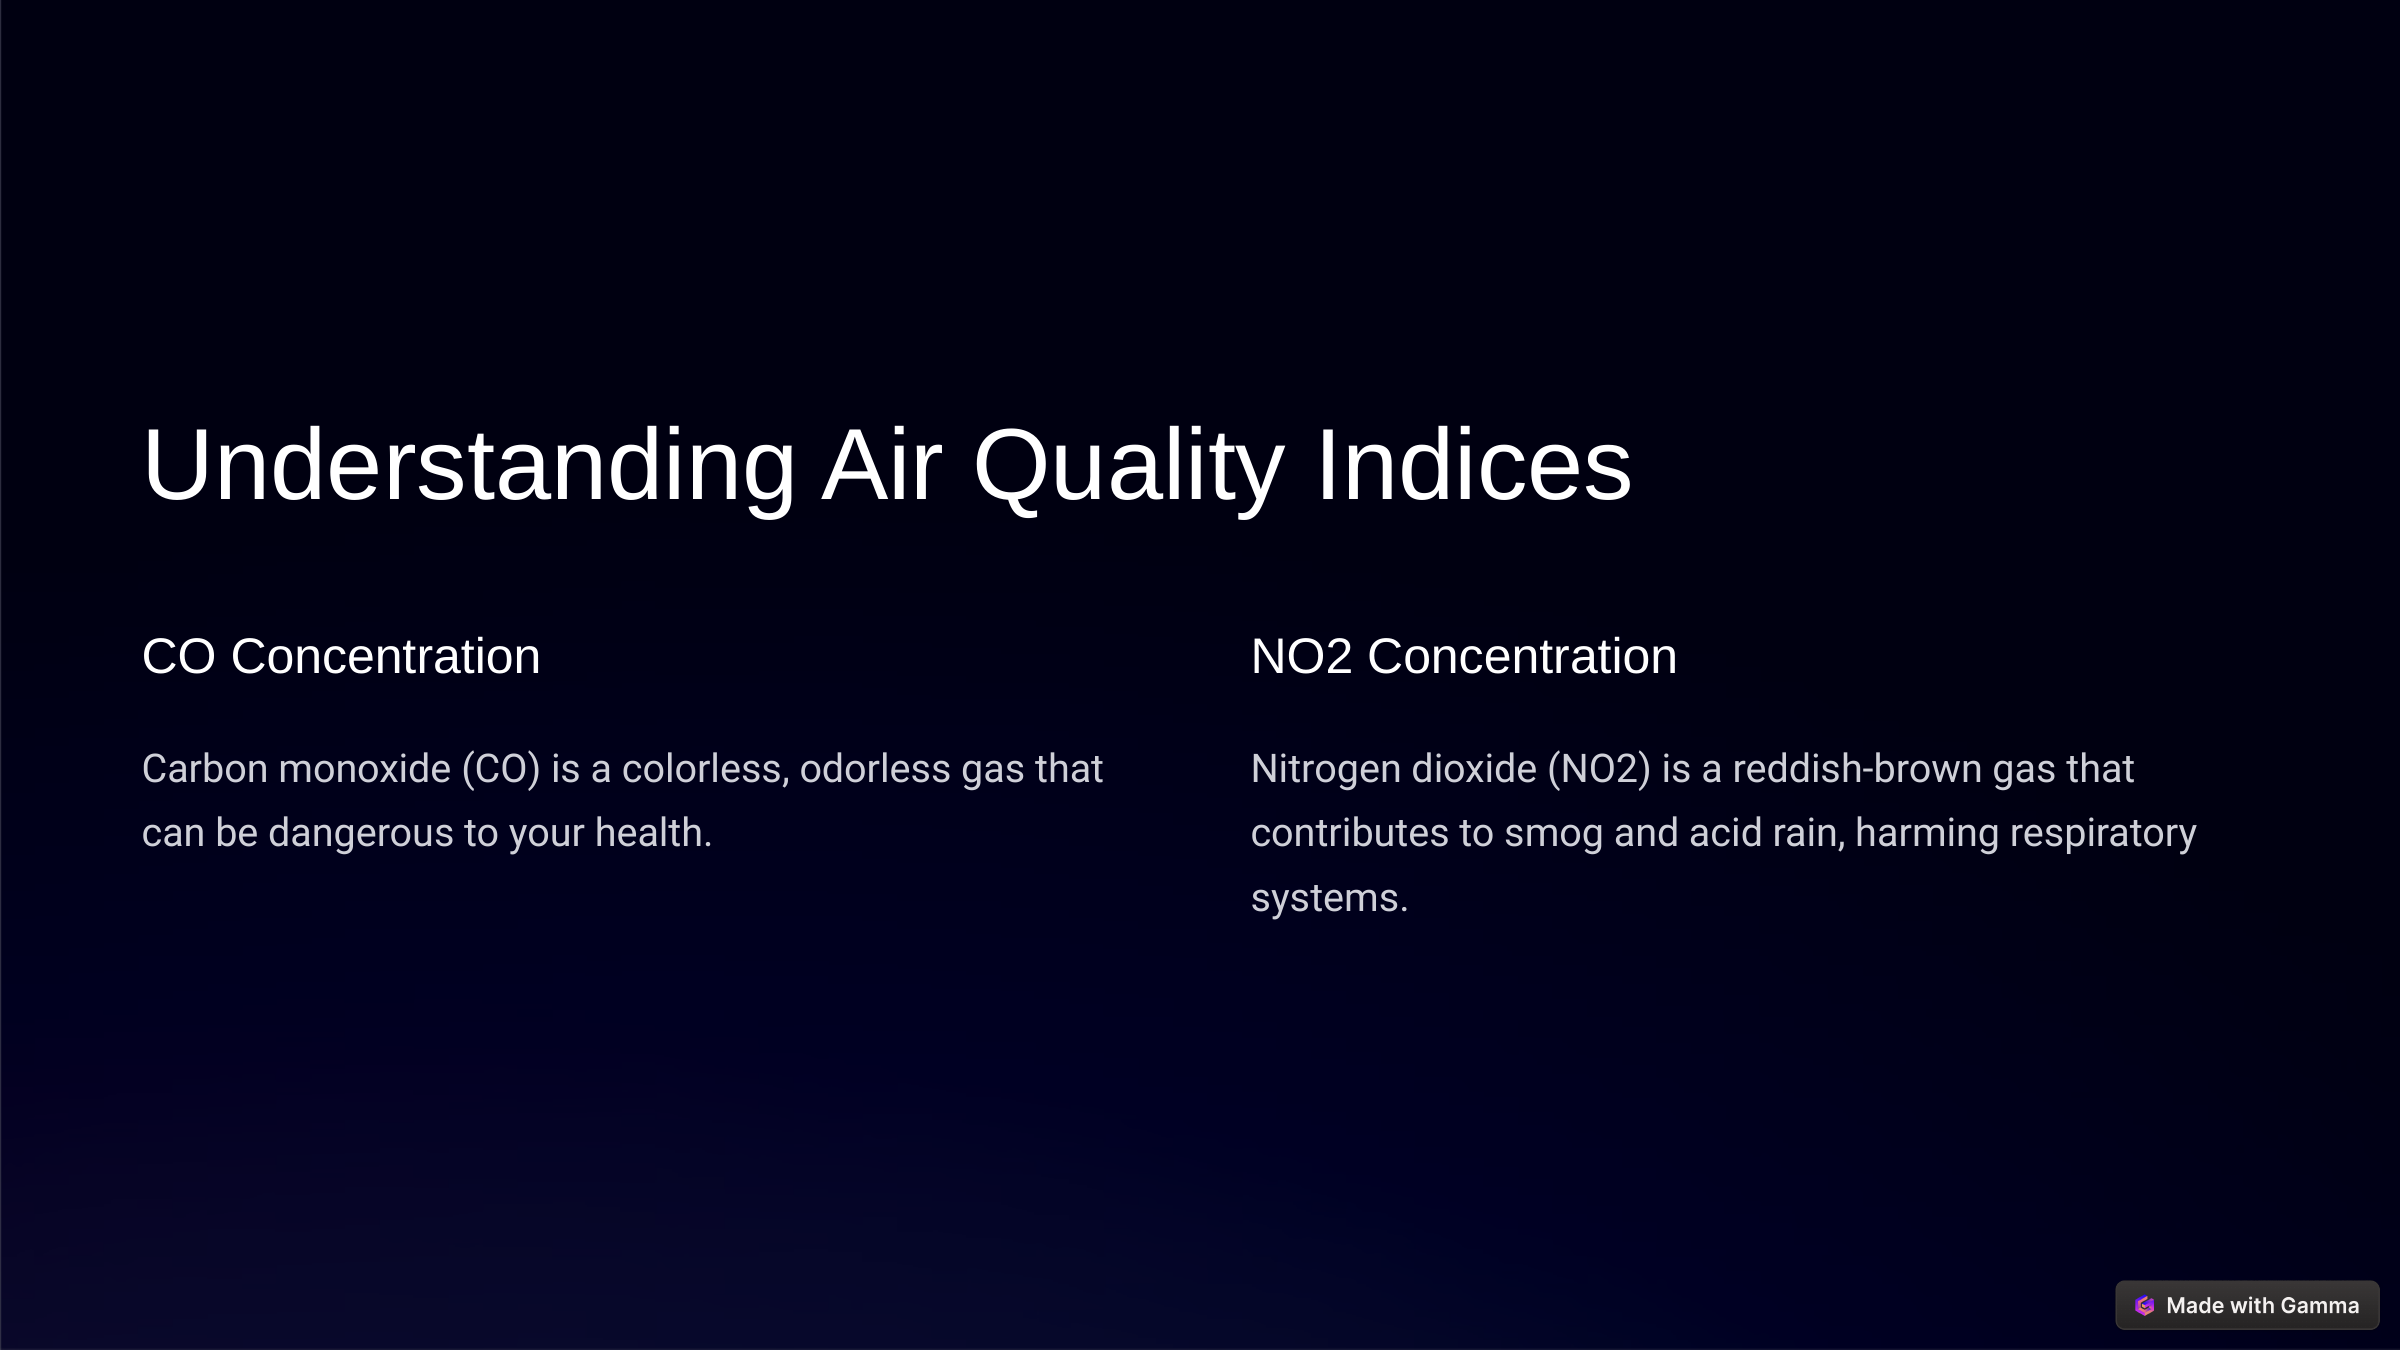

Understanding Air Quality Indices
CO Concentration
NO2 Concentration
Carbon monoxide (CO) is a colorless, odorless gas that can be dangerous to your health.
Nitrogen dioxide (NO2) is a reddish-brown gas that contributes to smog and acid rain, harming respiratory systems.